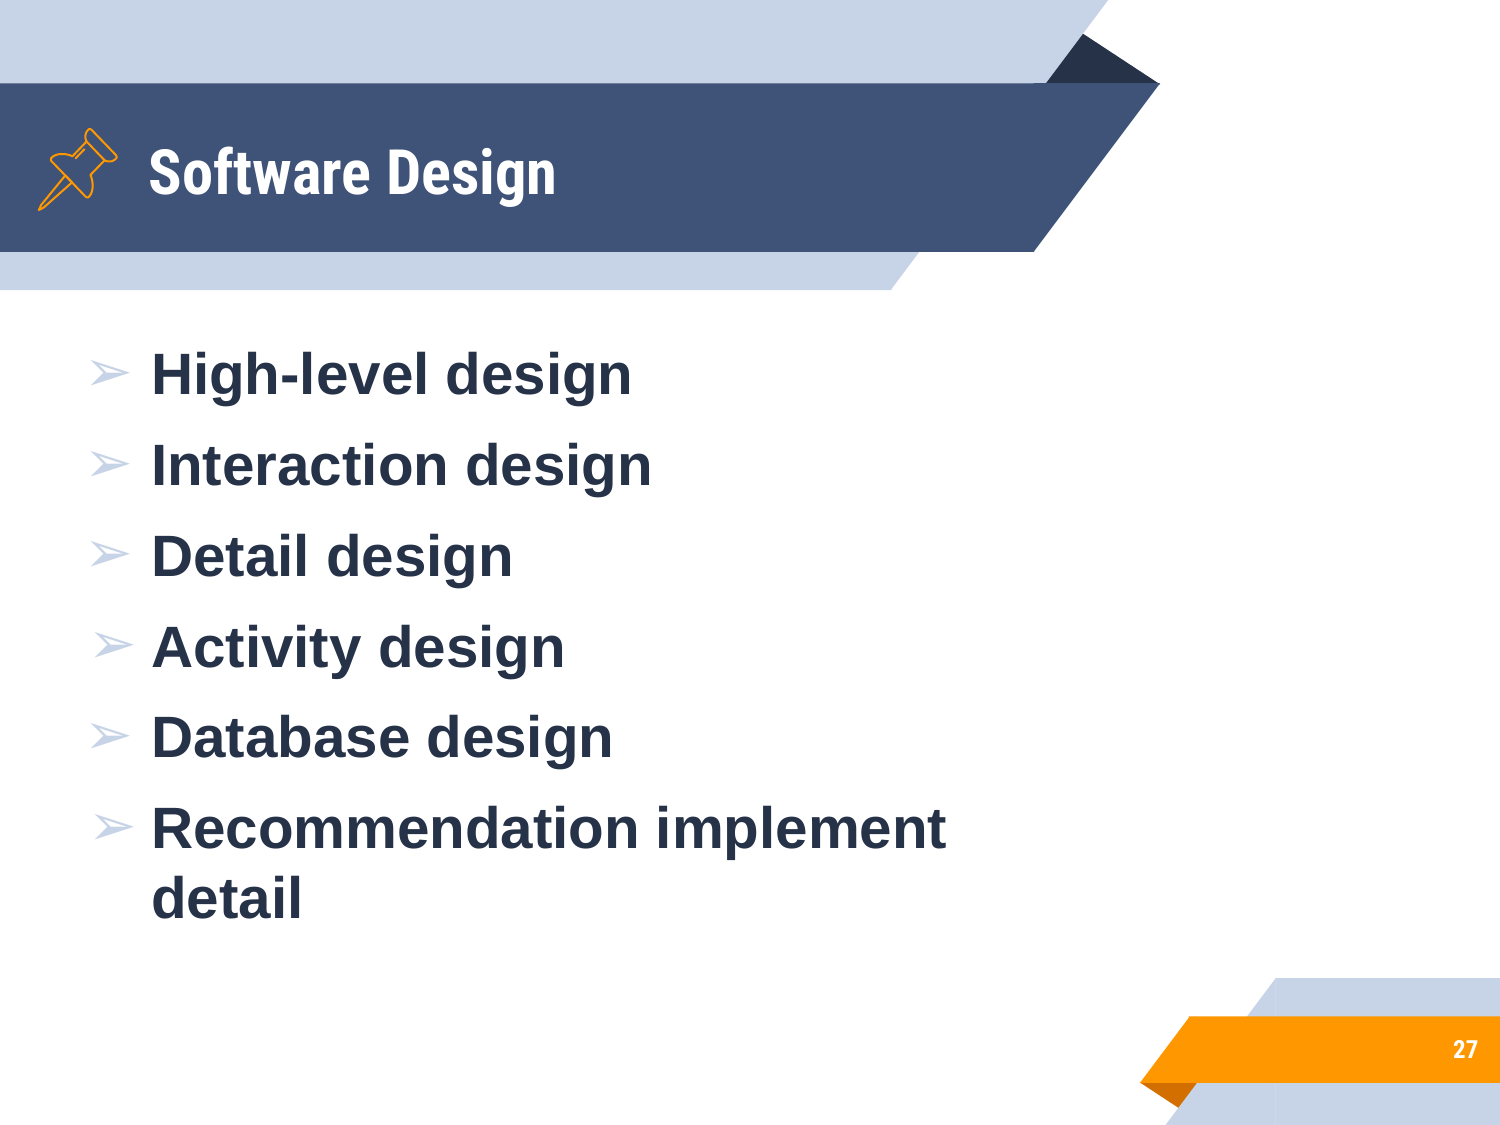

# Software Design

High-level design
Interaction design
Detail design
Activity design
Database design
Recommendation implement detail
27